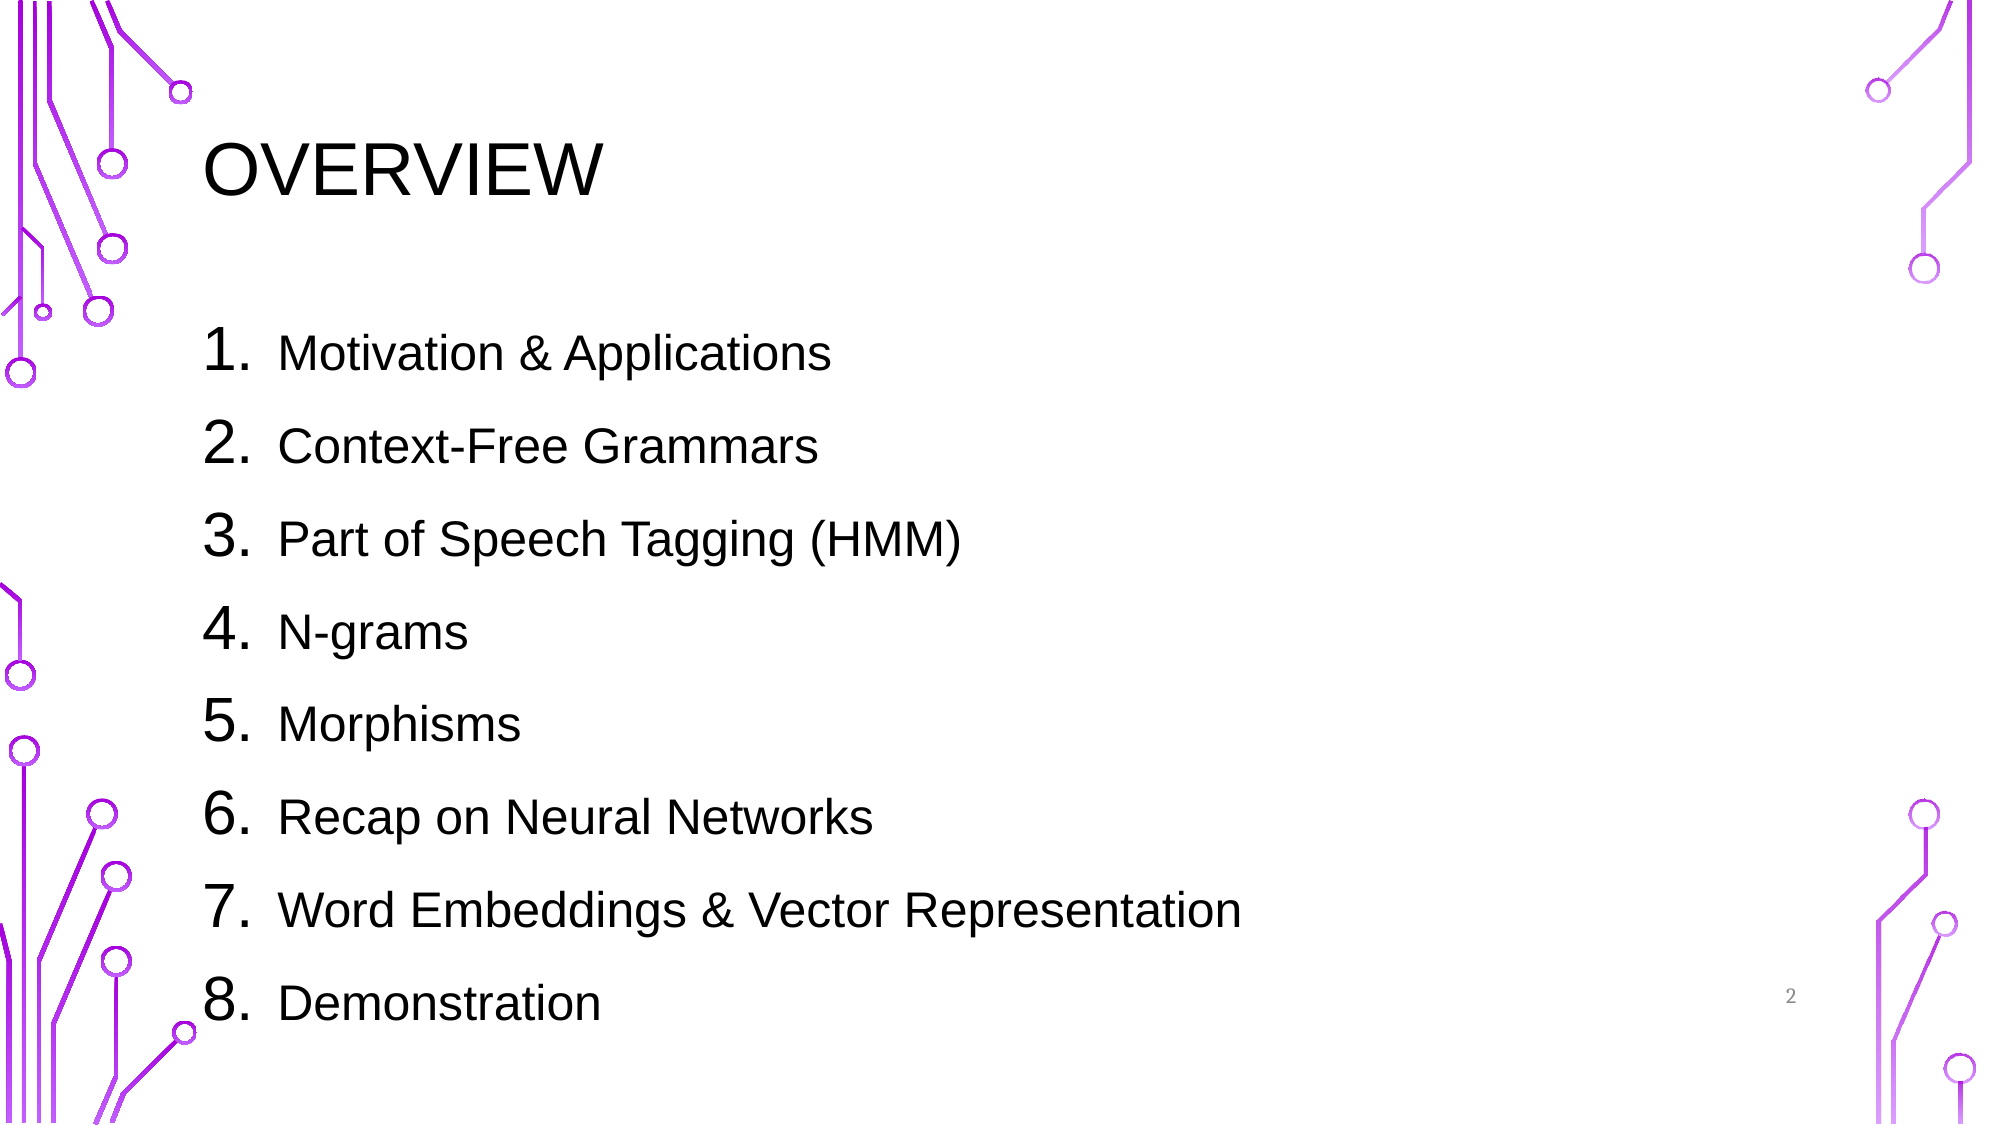

# Overview
Motivation & Applications
Context-Free Grammars
Part of Speech Tagging (HMM)
N-grams
Morphisms
Recap on Neural Networks
Word Embeddings & Vector Representation
Demonstration
2